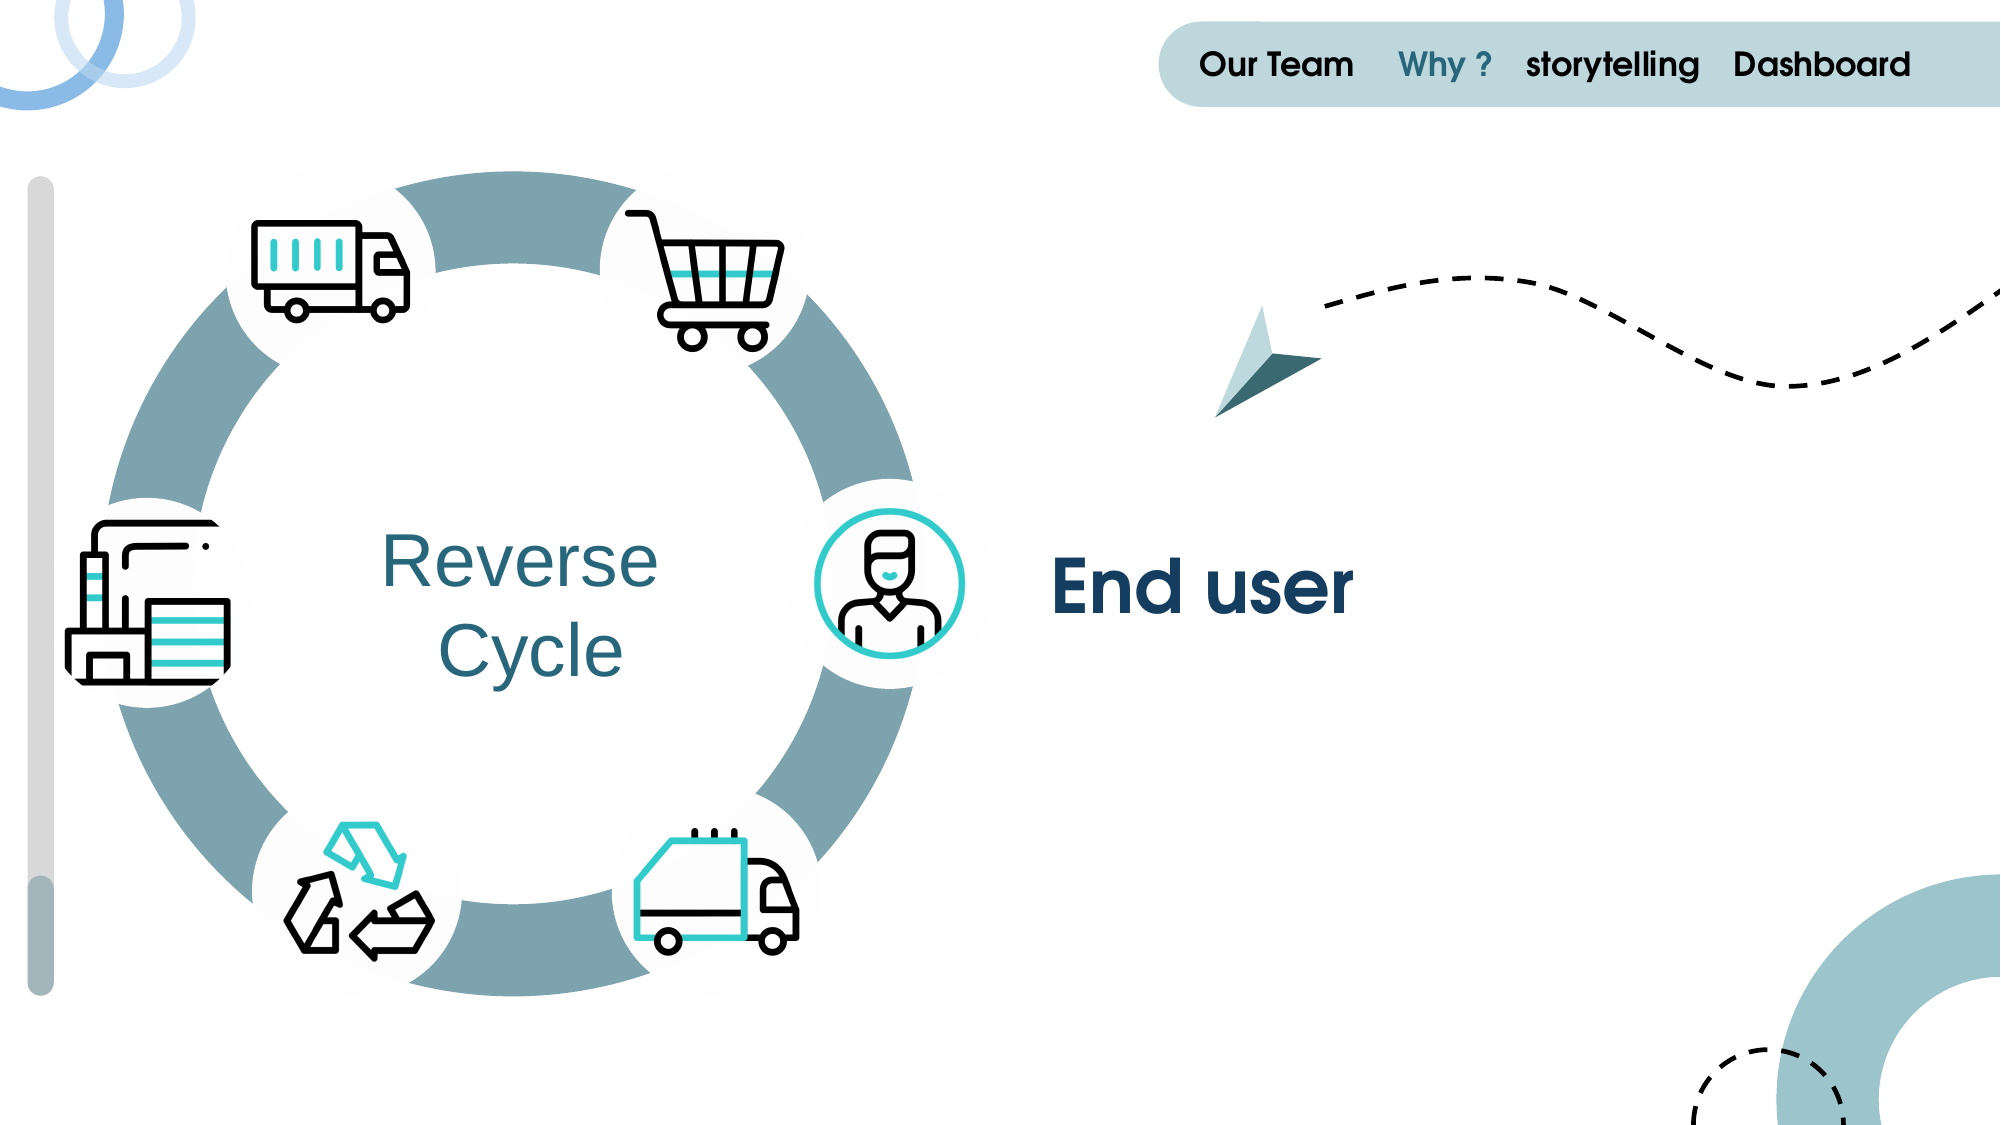

Our Team
Why ?
storytelling
Dashboard

Reverse
Cycle
End user